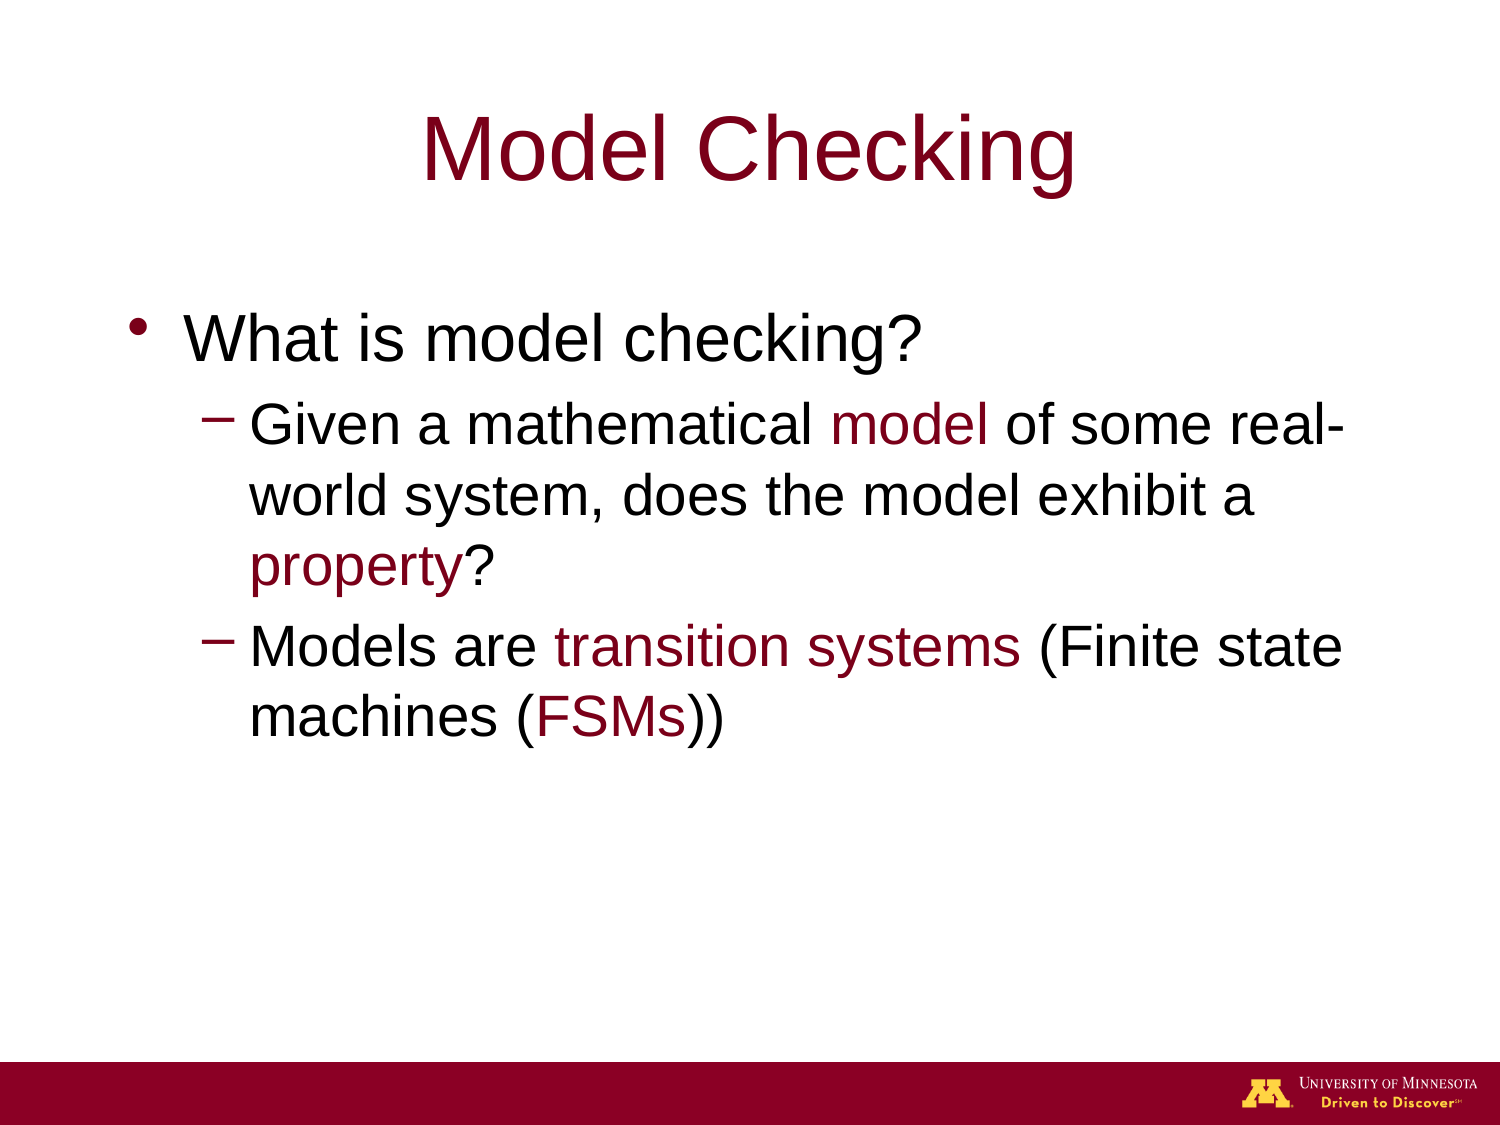

# Model Checking
What is model checking?
Given a mathematical model of some real-world system, does the model exhibit a property?
Models are transition systems (Finite state machines (FSMs))